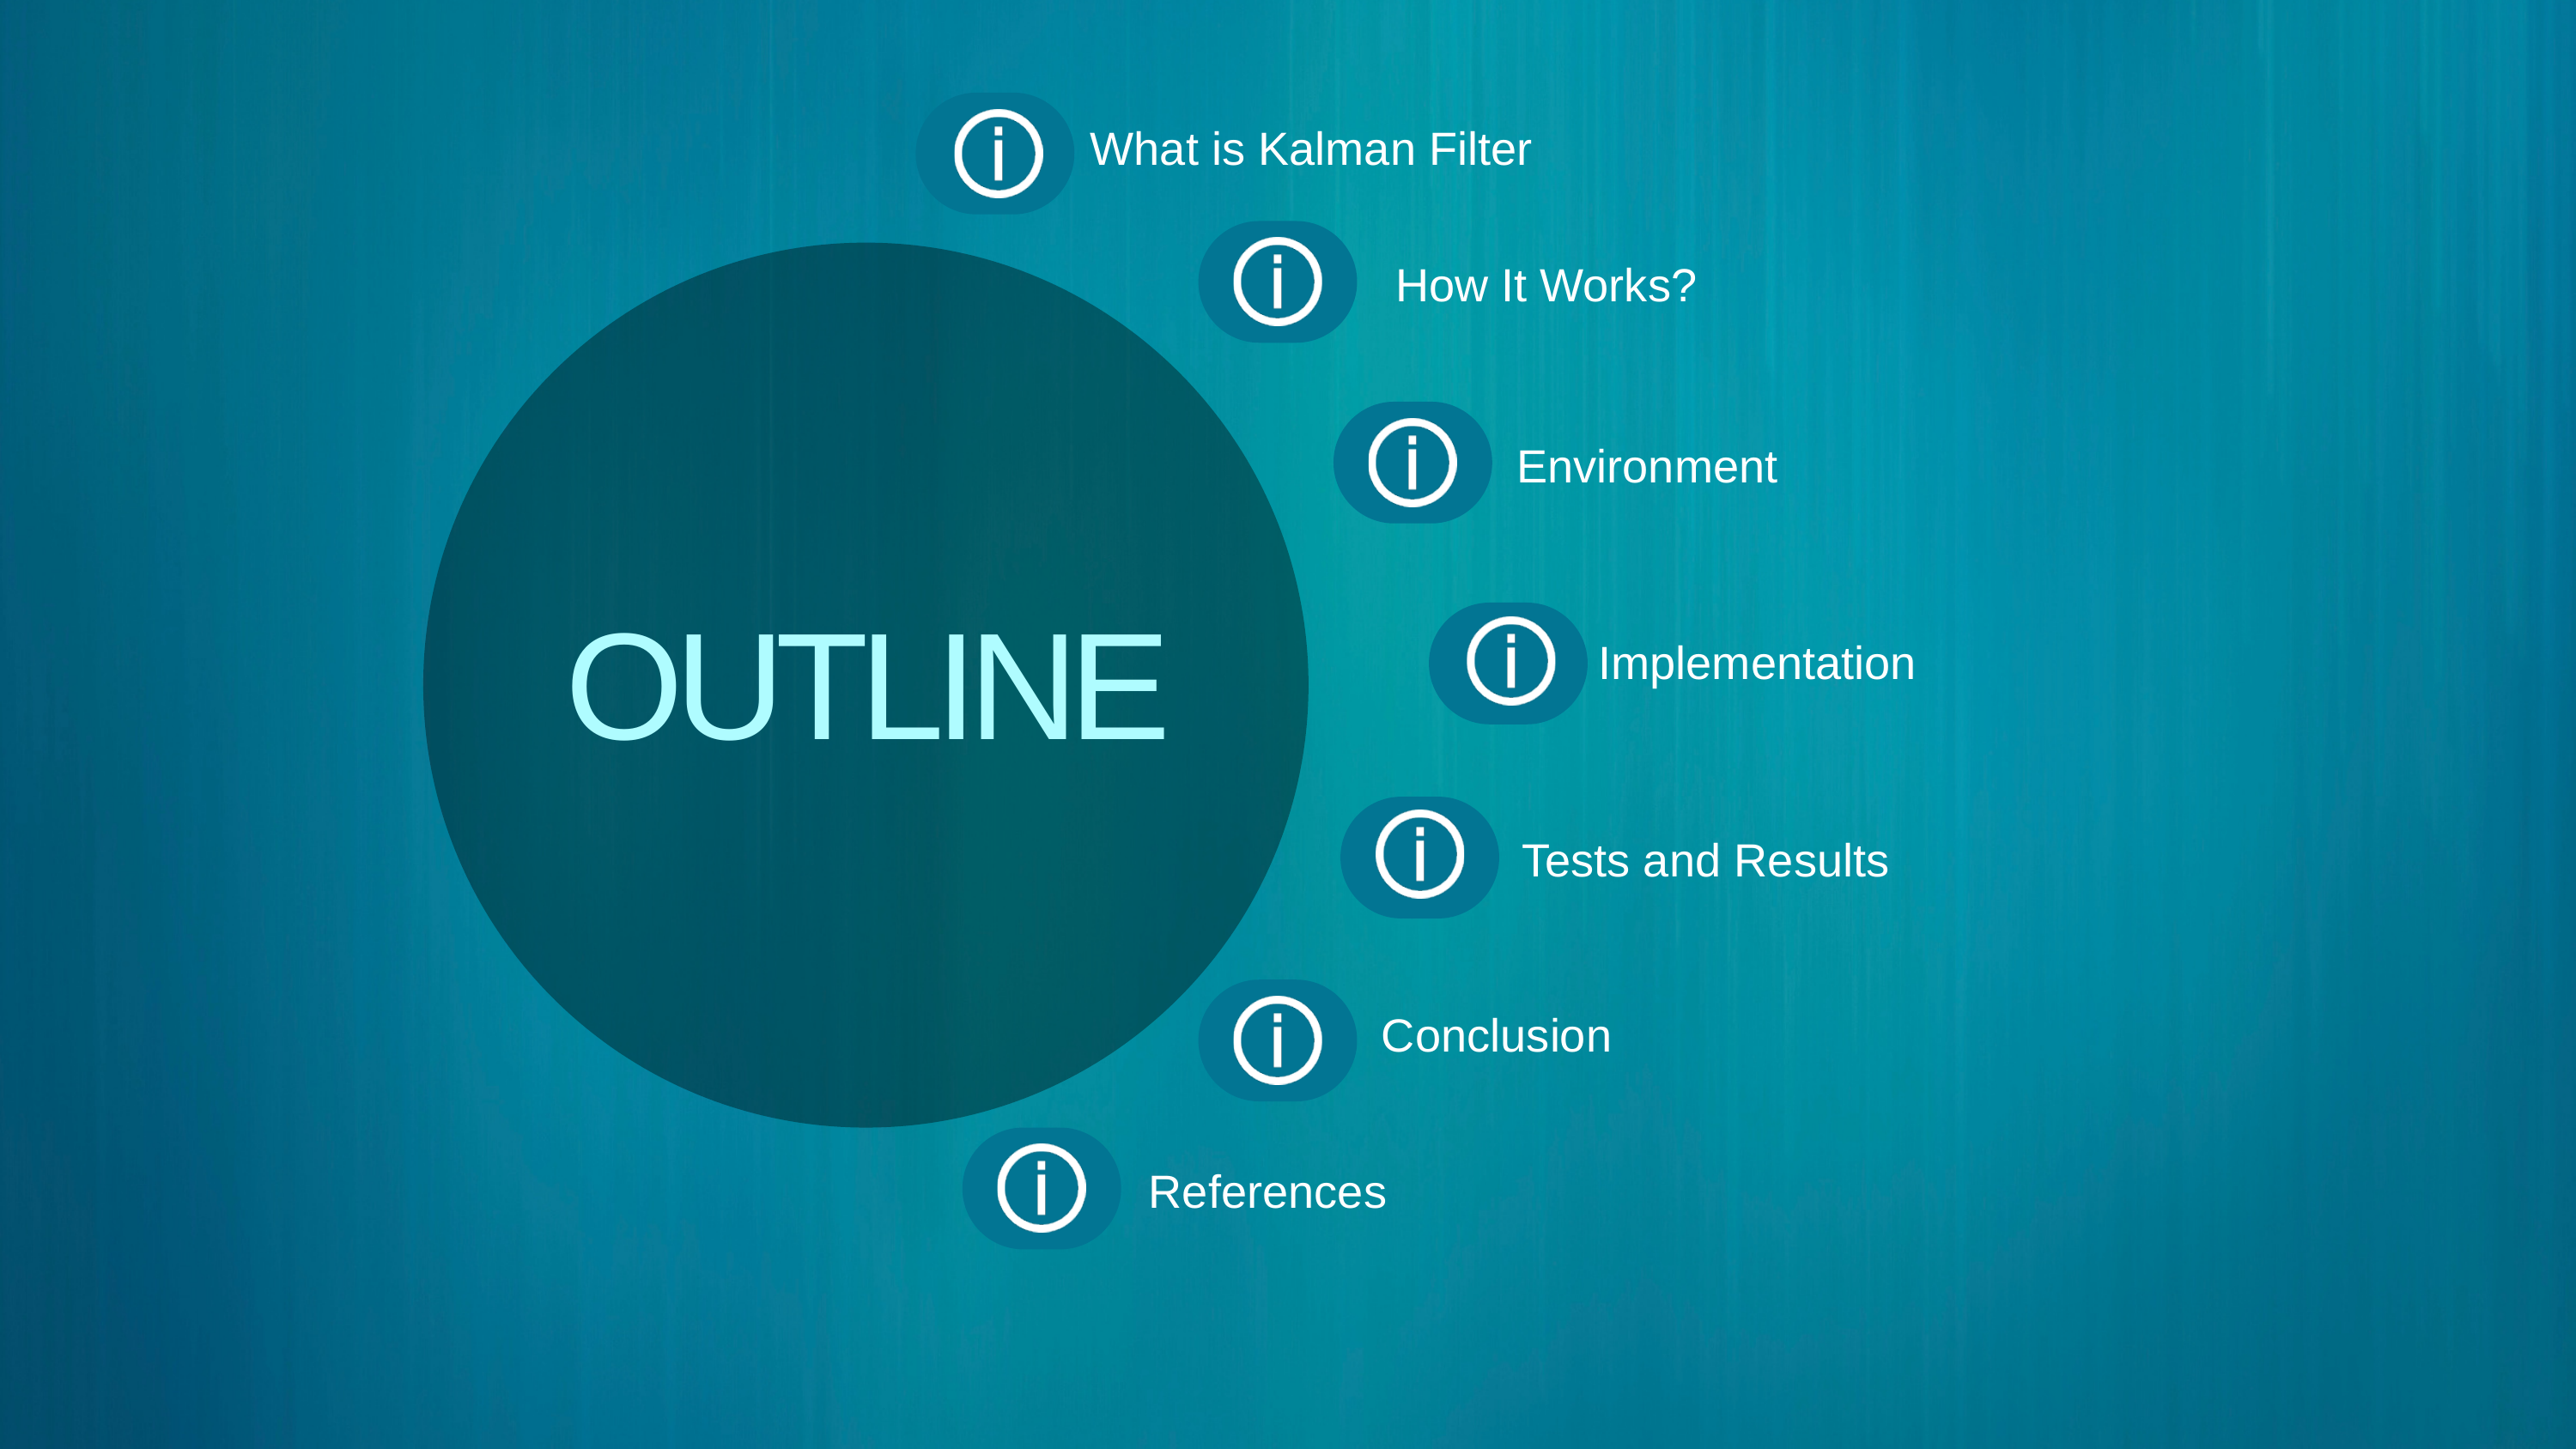

What is Kalman Filter

How It Works?

Environment

OUTLINE
Implementation

Tests and Results

Conclusion

References